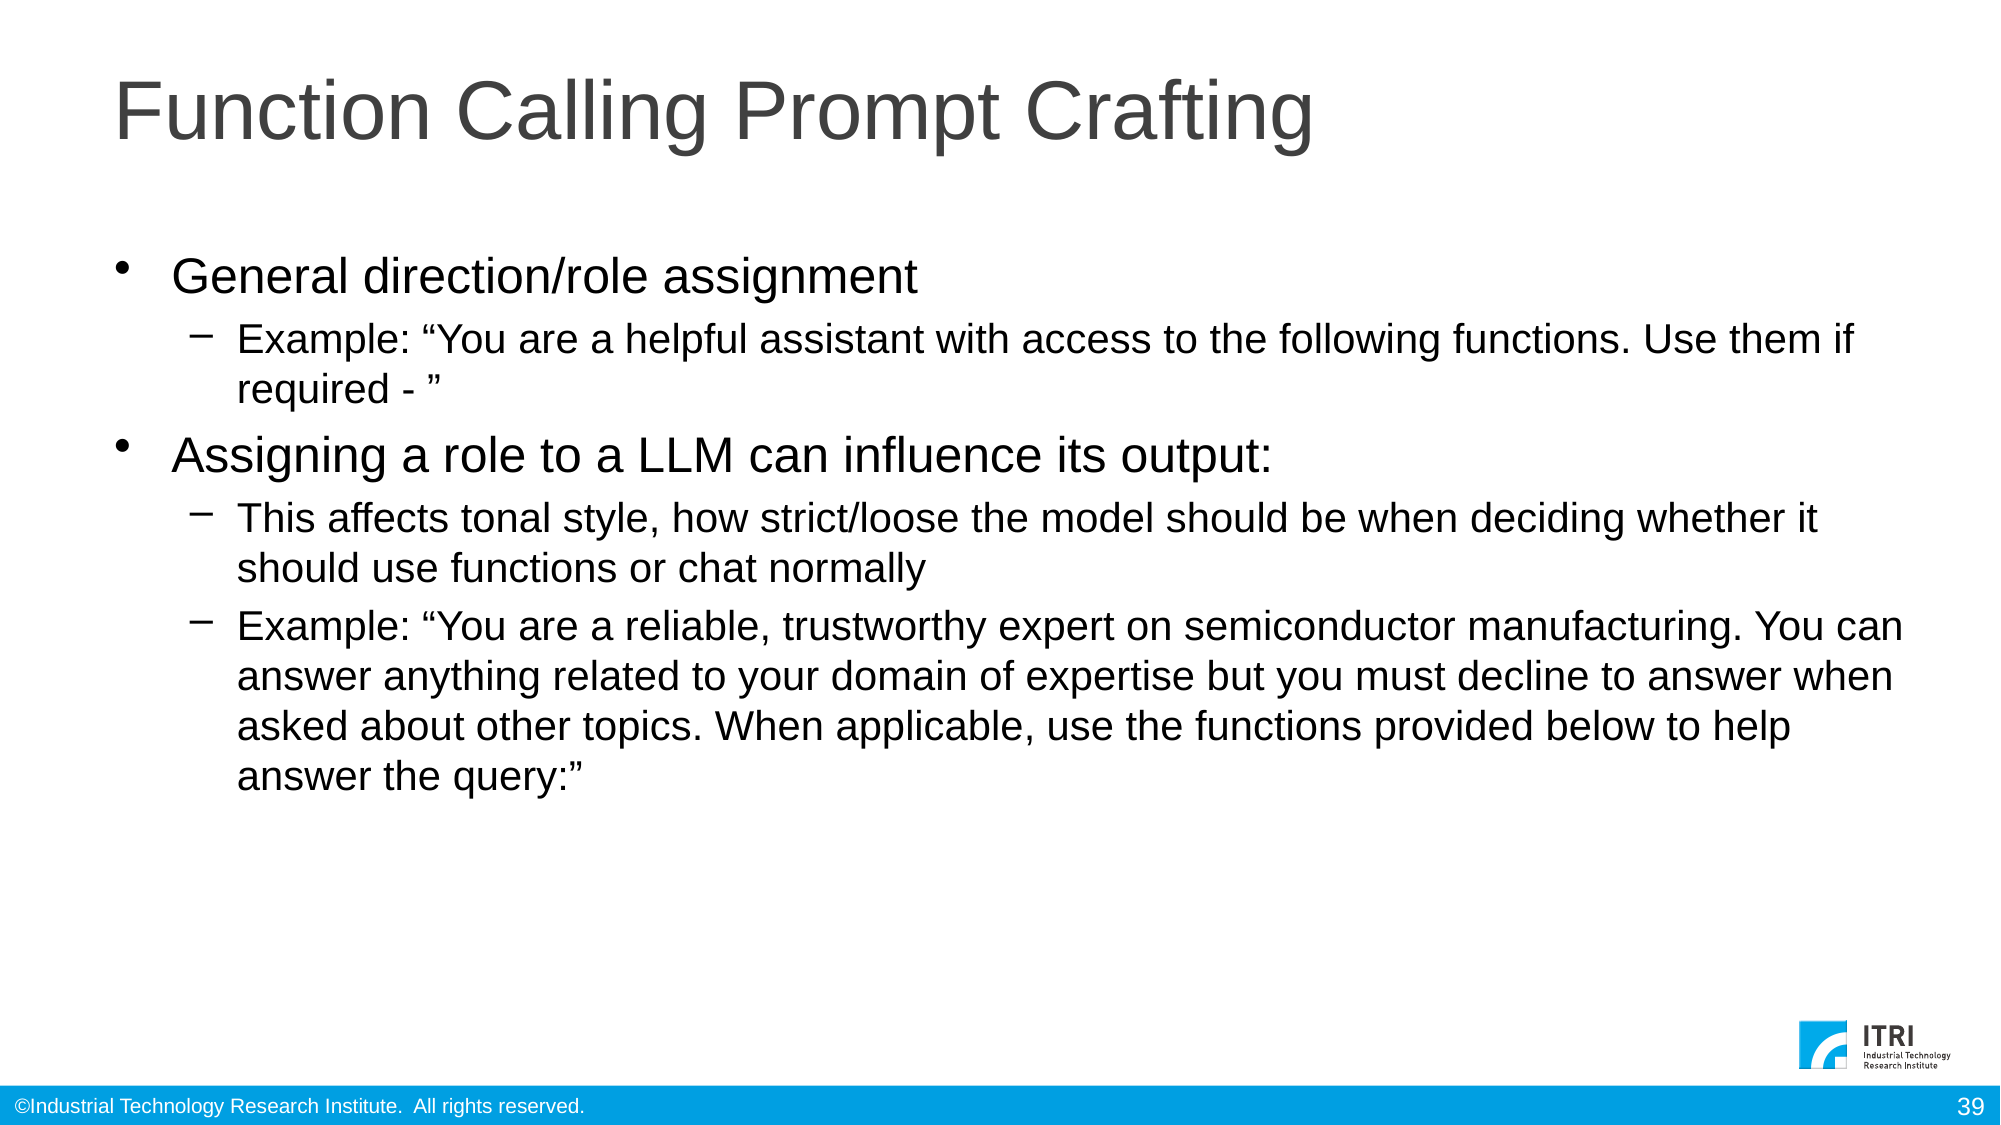

# Function Calling Prompt Crafting
General direction/role assignment
Example: “You are a helpful assistant with access to the following functions. Use them if required - ”
Assigning a role to a LLM can influence its output:
This affects tonal style, how strict/loose the model should be when deciding whether it should use functions or chat normally
Example: “You are a reliable, trustworthy expert on semiconductor manufacturing. You can answer anything related to your domain of expertise but you must decline to answer when asked about other topics. When applicable, use the functions provided below to help answer the query:”
39